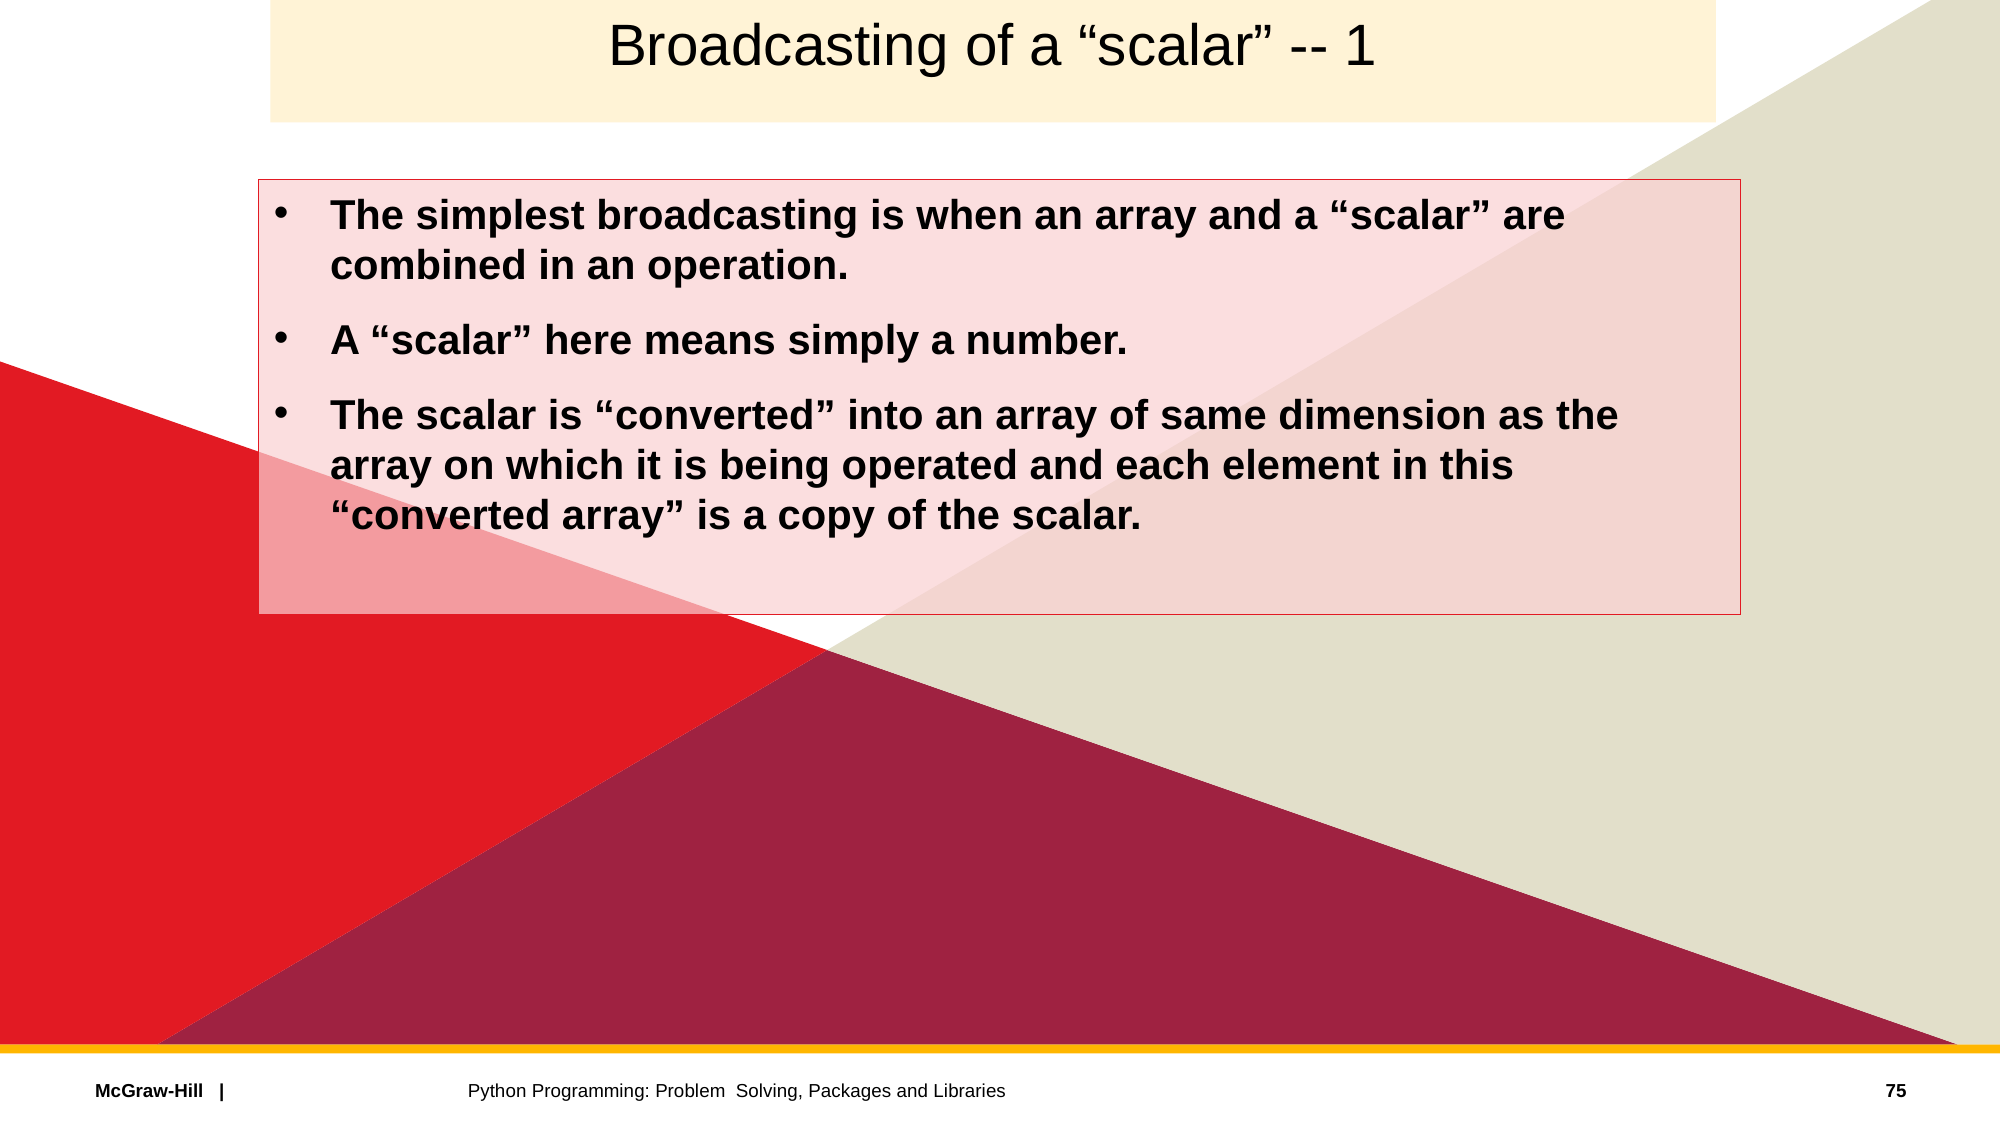

# Broadcasting of a “scalar” -- 1
The simplest broadcasting is when an array and a “scalar” are combined in an operation.
A “scalar” here means simply a number.
The scalar is “converted” into an array of same dimension as the array on which it is being operated and each element in this “converted array” is a copy of the scalar.

75
Python Programming: Problem  Solving, Packages and Libraries